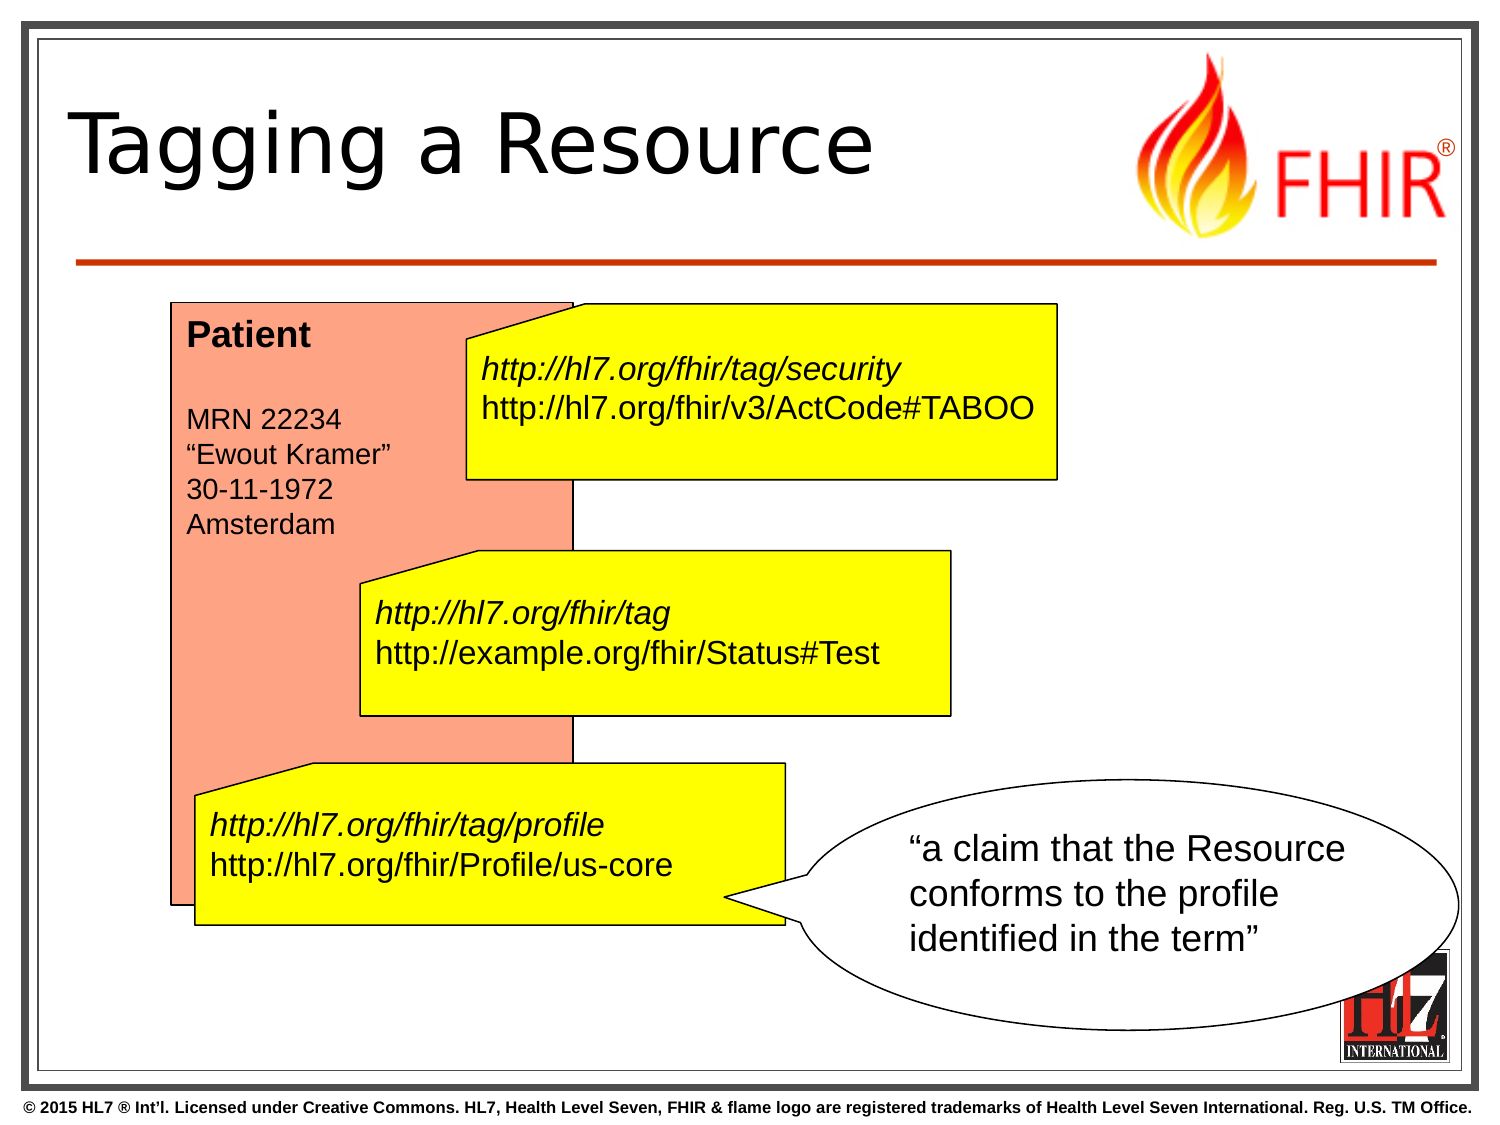

# Tagging a Resource
Patient

MRN 22234
“Ewout Kramer”
30-11-1972
Amsterdam

http://hl7.org/fhir/tag/security
http://hl7.org/fhir/v3/ActCode#TABOO

http://hl7.org/fhir/tag
http://example.org/fhir/Status#Test

http://hl7.org/fhir/tag/profile
http://hl7.org/fhir/Profile/us-core

“a claim that the Resource conforms to the profile identified in the term”